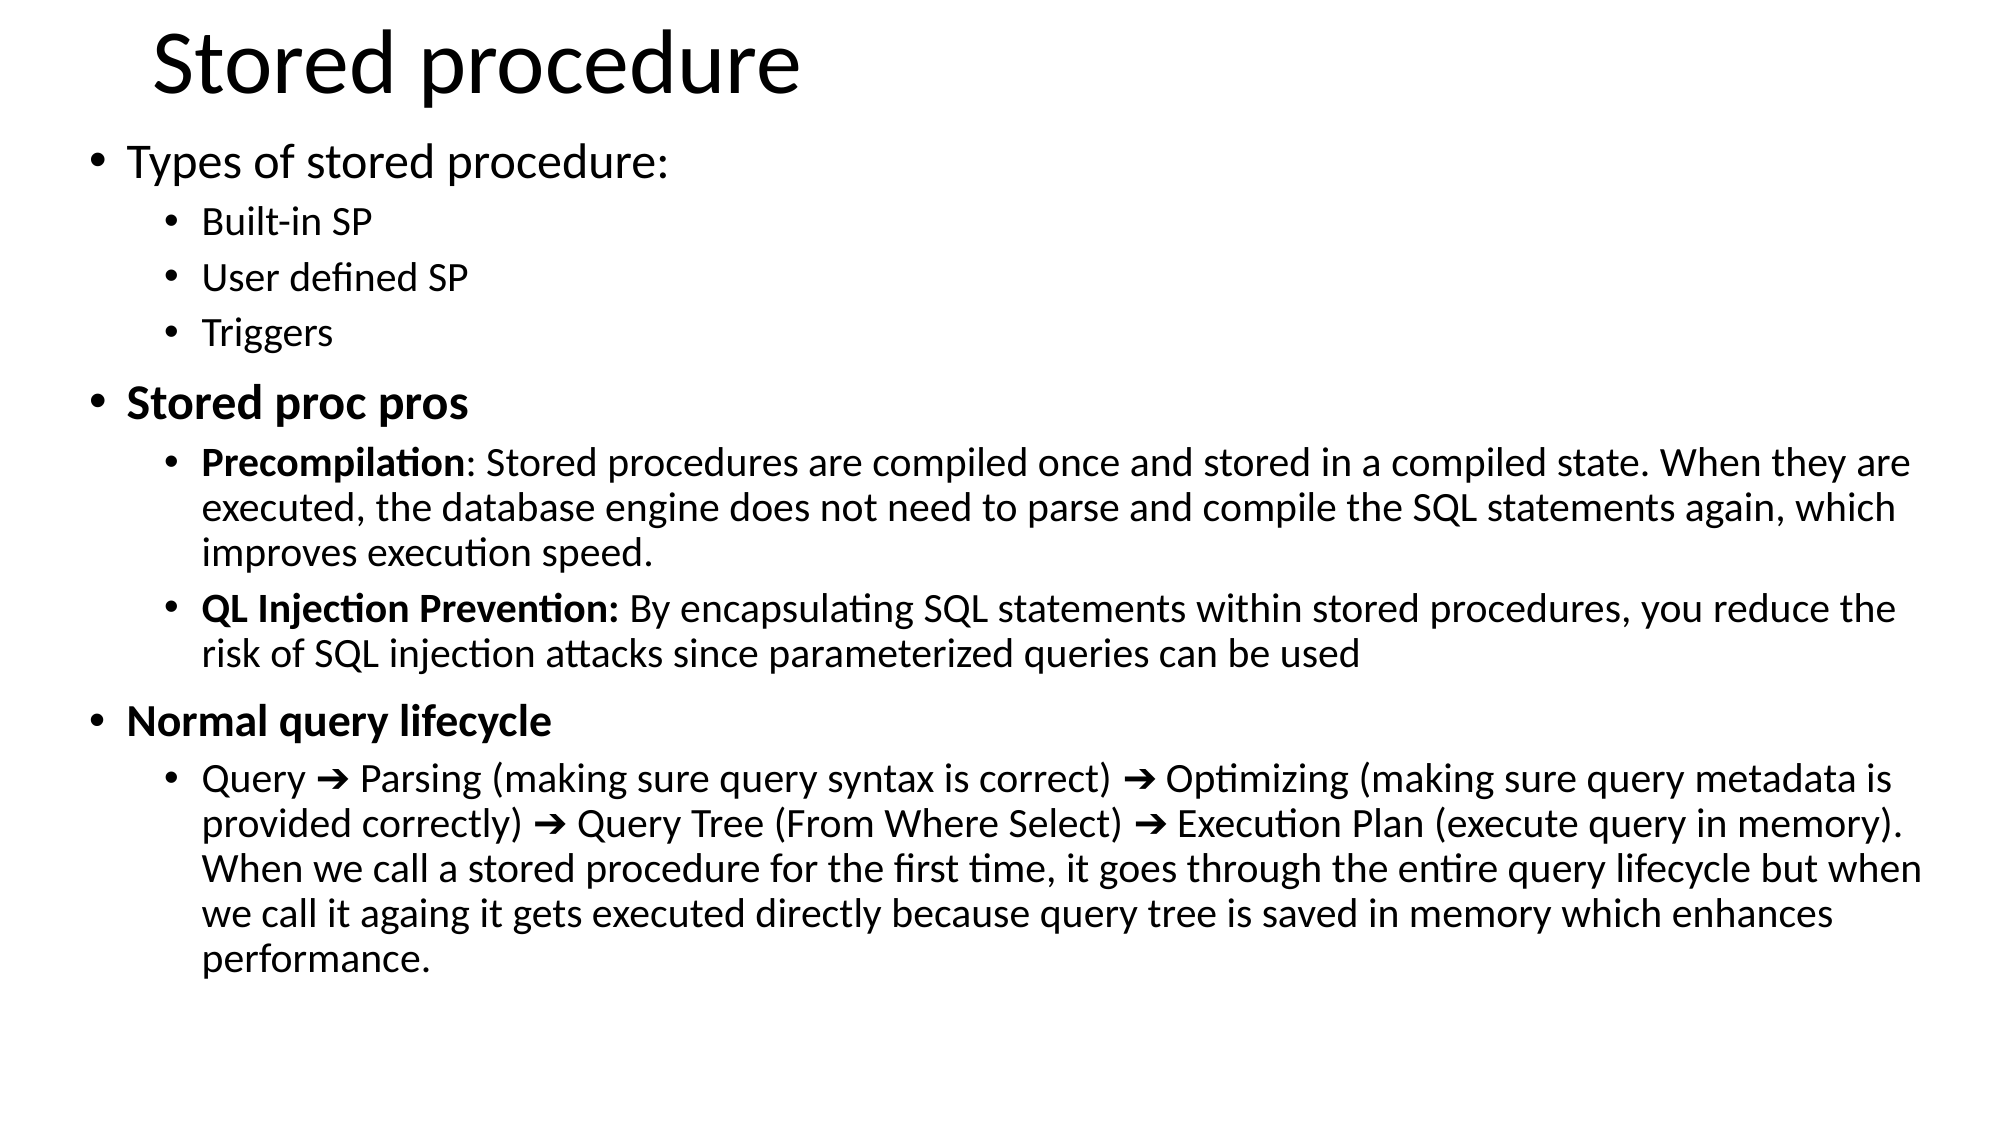

# Stored procedure
Types of stored procedure:
Built-in SP
User defined SP
Triggers
Stored proc pros
Precompilation: Stored procedures are compiled once and stored in a compiled state. When they are executed, the database engine does not need to parse and compile the SQL statements again, which improves execution speed.
QL Injection Prevention: By encapsulating SQL statements within stored procedures, you reduce the risk of SQL injection attacks since parameterized queries can be used
Normal query lifecycle
Query ➔ Parsing (making sure query syntax is correct) ➔ Optimizing (making sure query metadata is provided correctly) ➔ Query Tree (From Where Select) ➔ Execution Plan (execute query in memory). When we call a stored procedure for the first time, it goes through the entire query lifecycle but when we call it againg it gets executed directly because query tree is saved in memory which enhances performance.